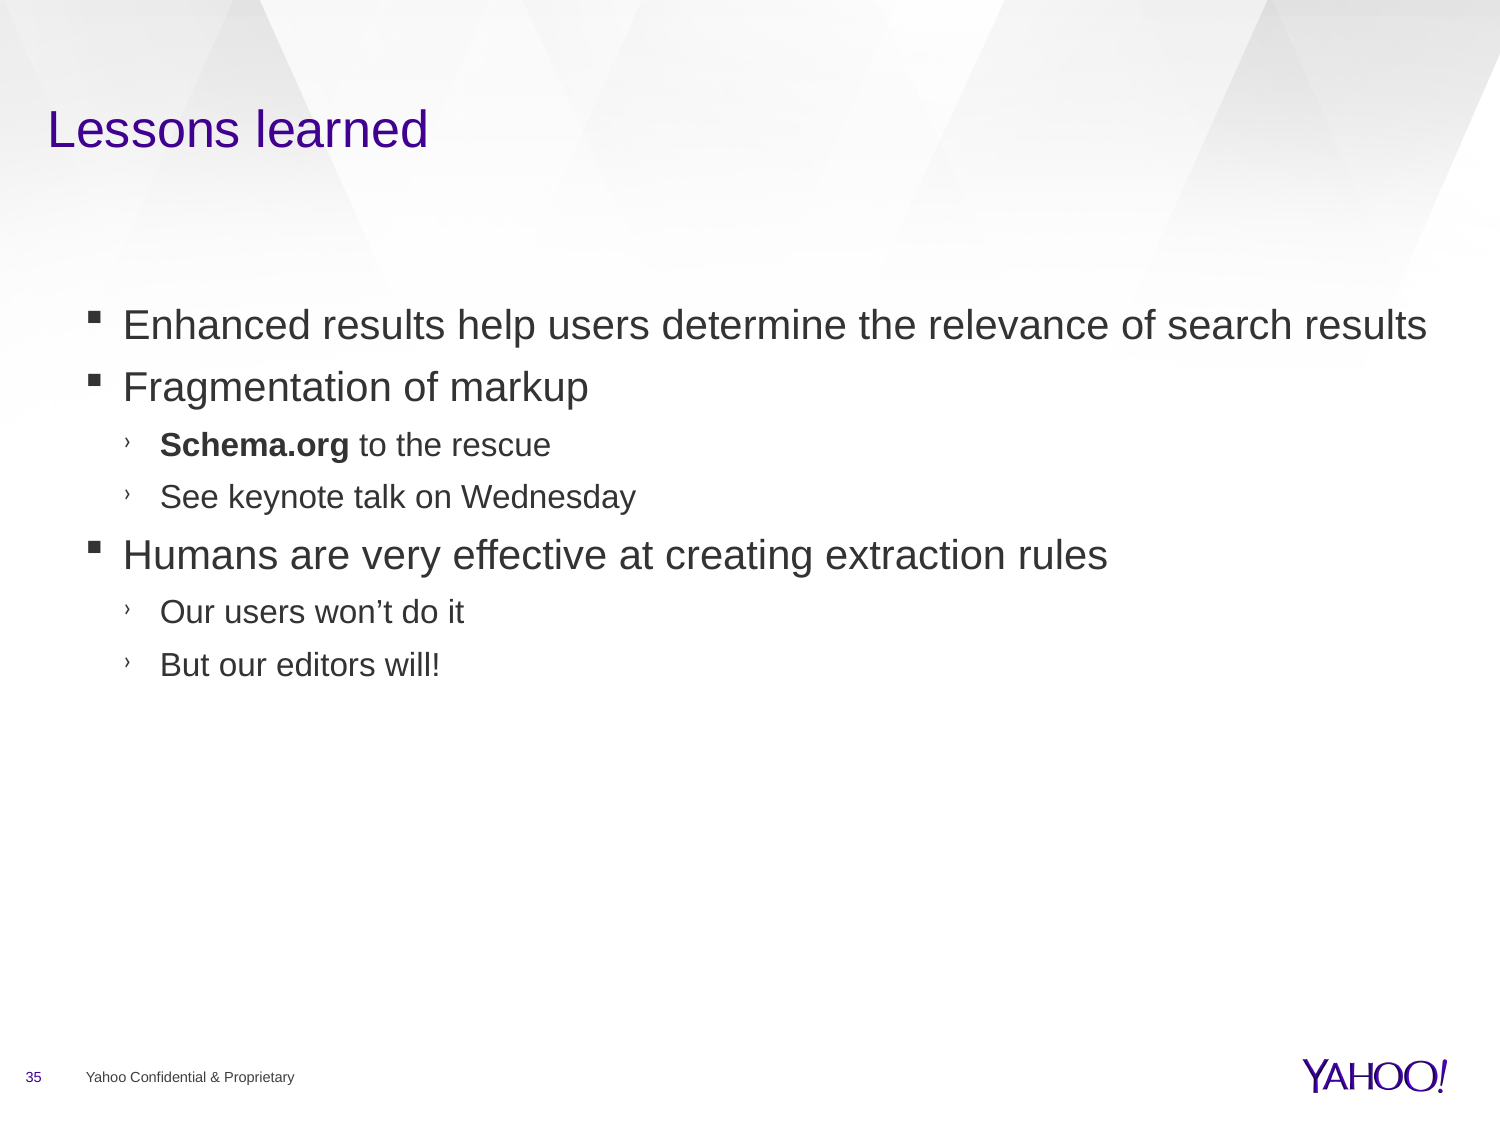

# Lessons learned
Enhanced results help users determine the relevance of search results
Fragmentation of markup
Schema.org to the rescue
See keynote talk on Wednesday
Humans are very effective at creating extraction rules
Our users won’t do it
But our editors will!

35
Yahoo Confidential & Proprietary